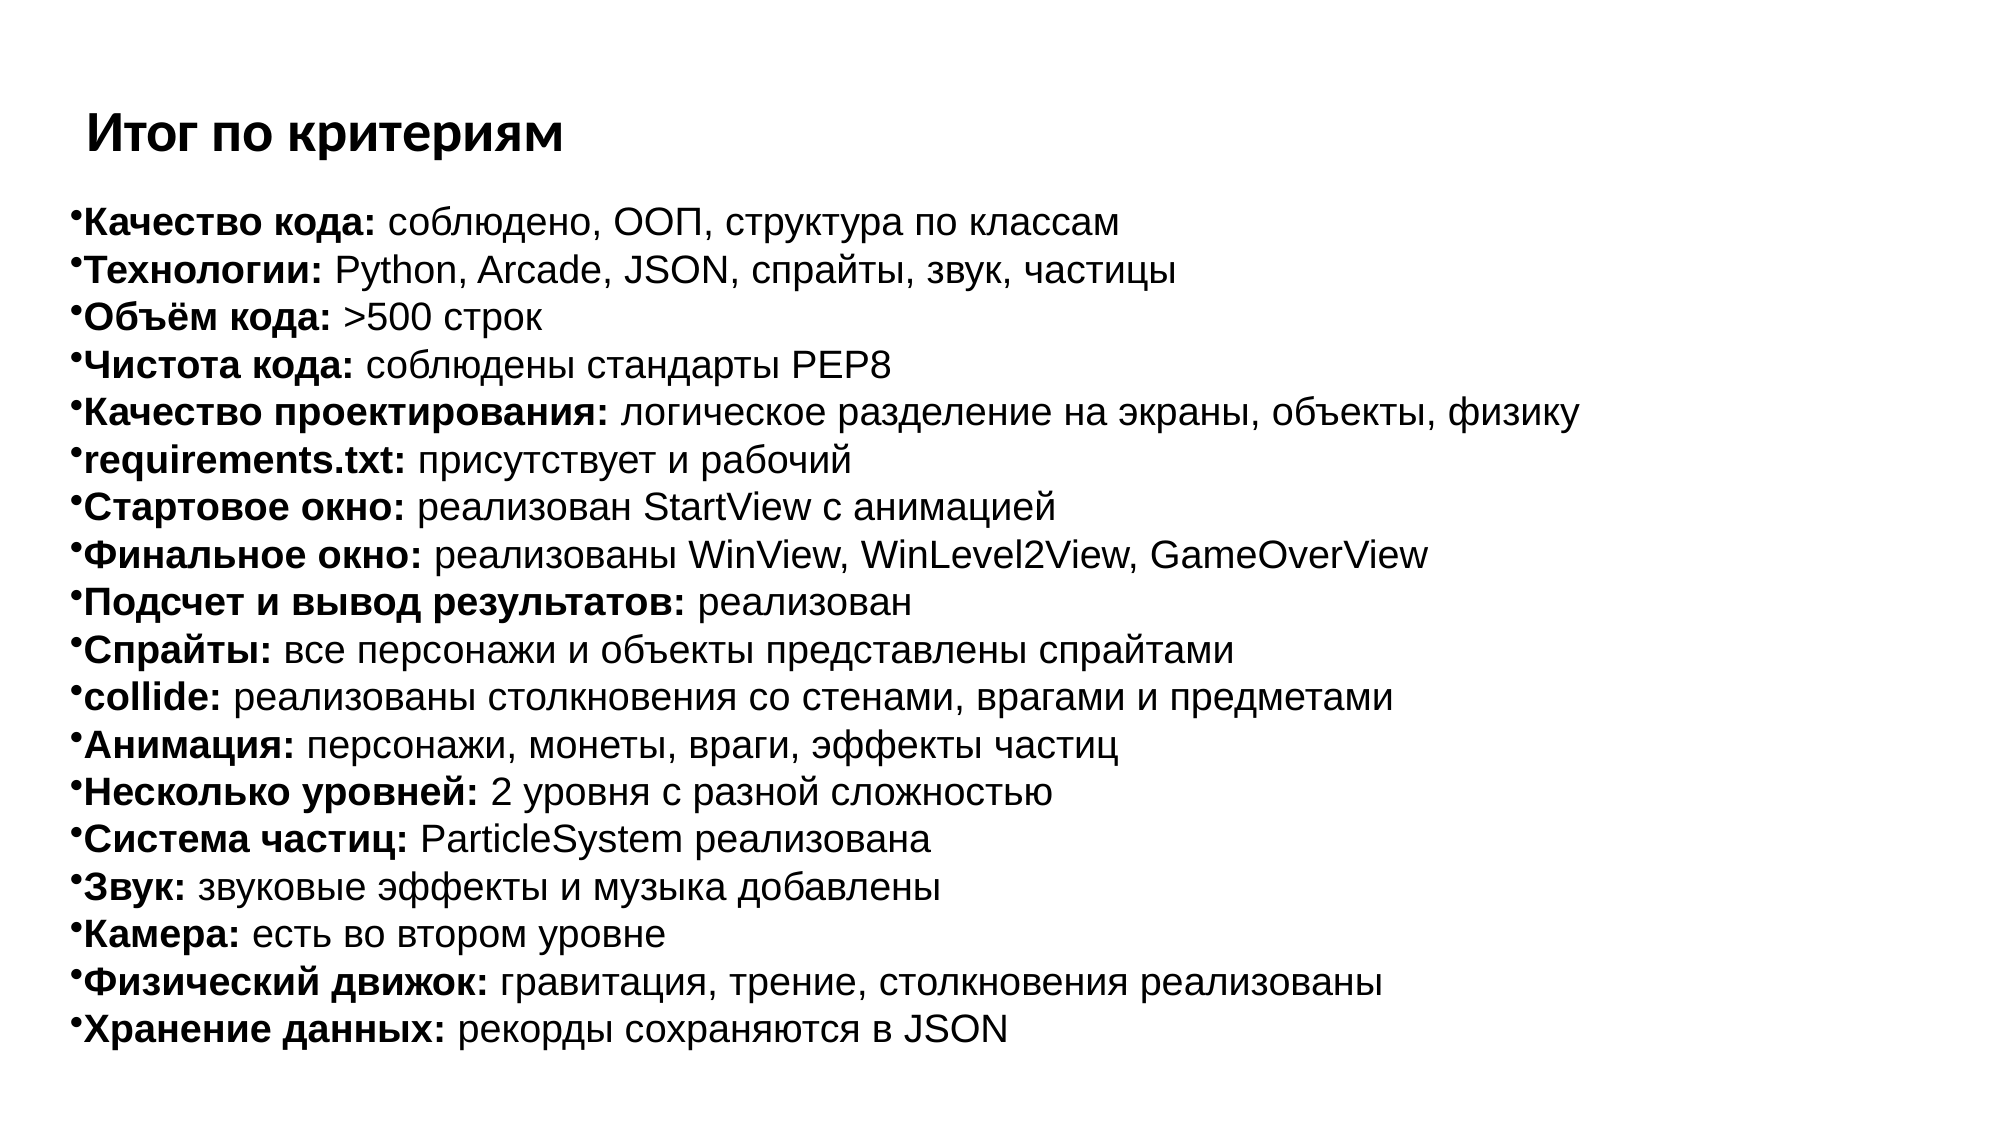

Итог по критериям

Качество кода: соблюдено, ООП, структура по классам
Технологии: Python, Arcade, JSON, спрайты, звук, частицы
Объём кода: >500 строк
Чистота кода: соблюдены стандарты PEP8
Качество проектирования: логическое разделение на экраны, объекты, физику
requirements.txt: присутствует и рабочий
Стартовое окно: реализован StartView с анимацией
Финальное окно: реализованы WinView, WinLevel2View, GameOverView
Подсчет и вывод результатов: реализован
Спрайты: все персонажи и объекты представлены спрайтами
collide: реализованы столкновения со стенами, врагами и предметами
Анимация: персонажи, монеты, враги, эффекты частиц
Несколько уровней: 2 уровня с разной сложностью
Система частиц: ParticleSystem реализована
Звук: звуковые эффекты и музыка добавлены
Камера: есть во втором уровне
Физический движок: гравитация, трение, столкновения реализованы
Хранение данных: рекорды сохраняются в JSON